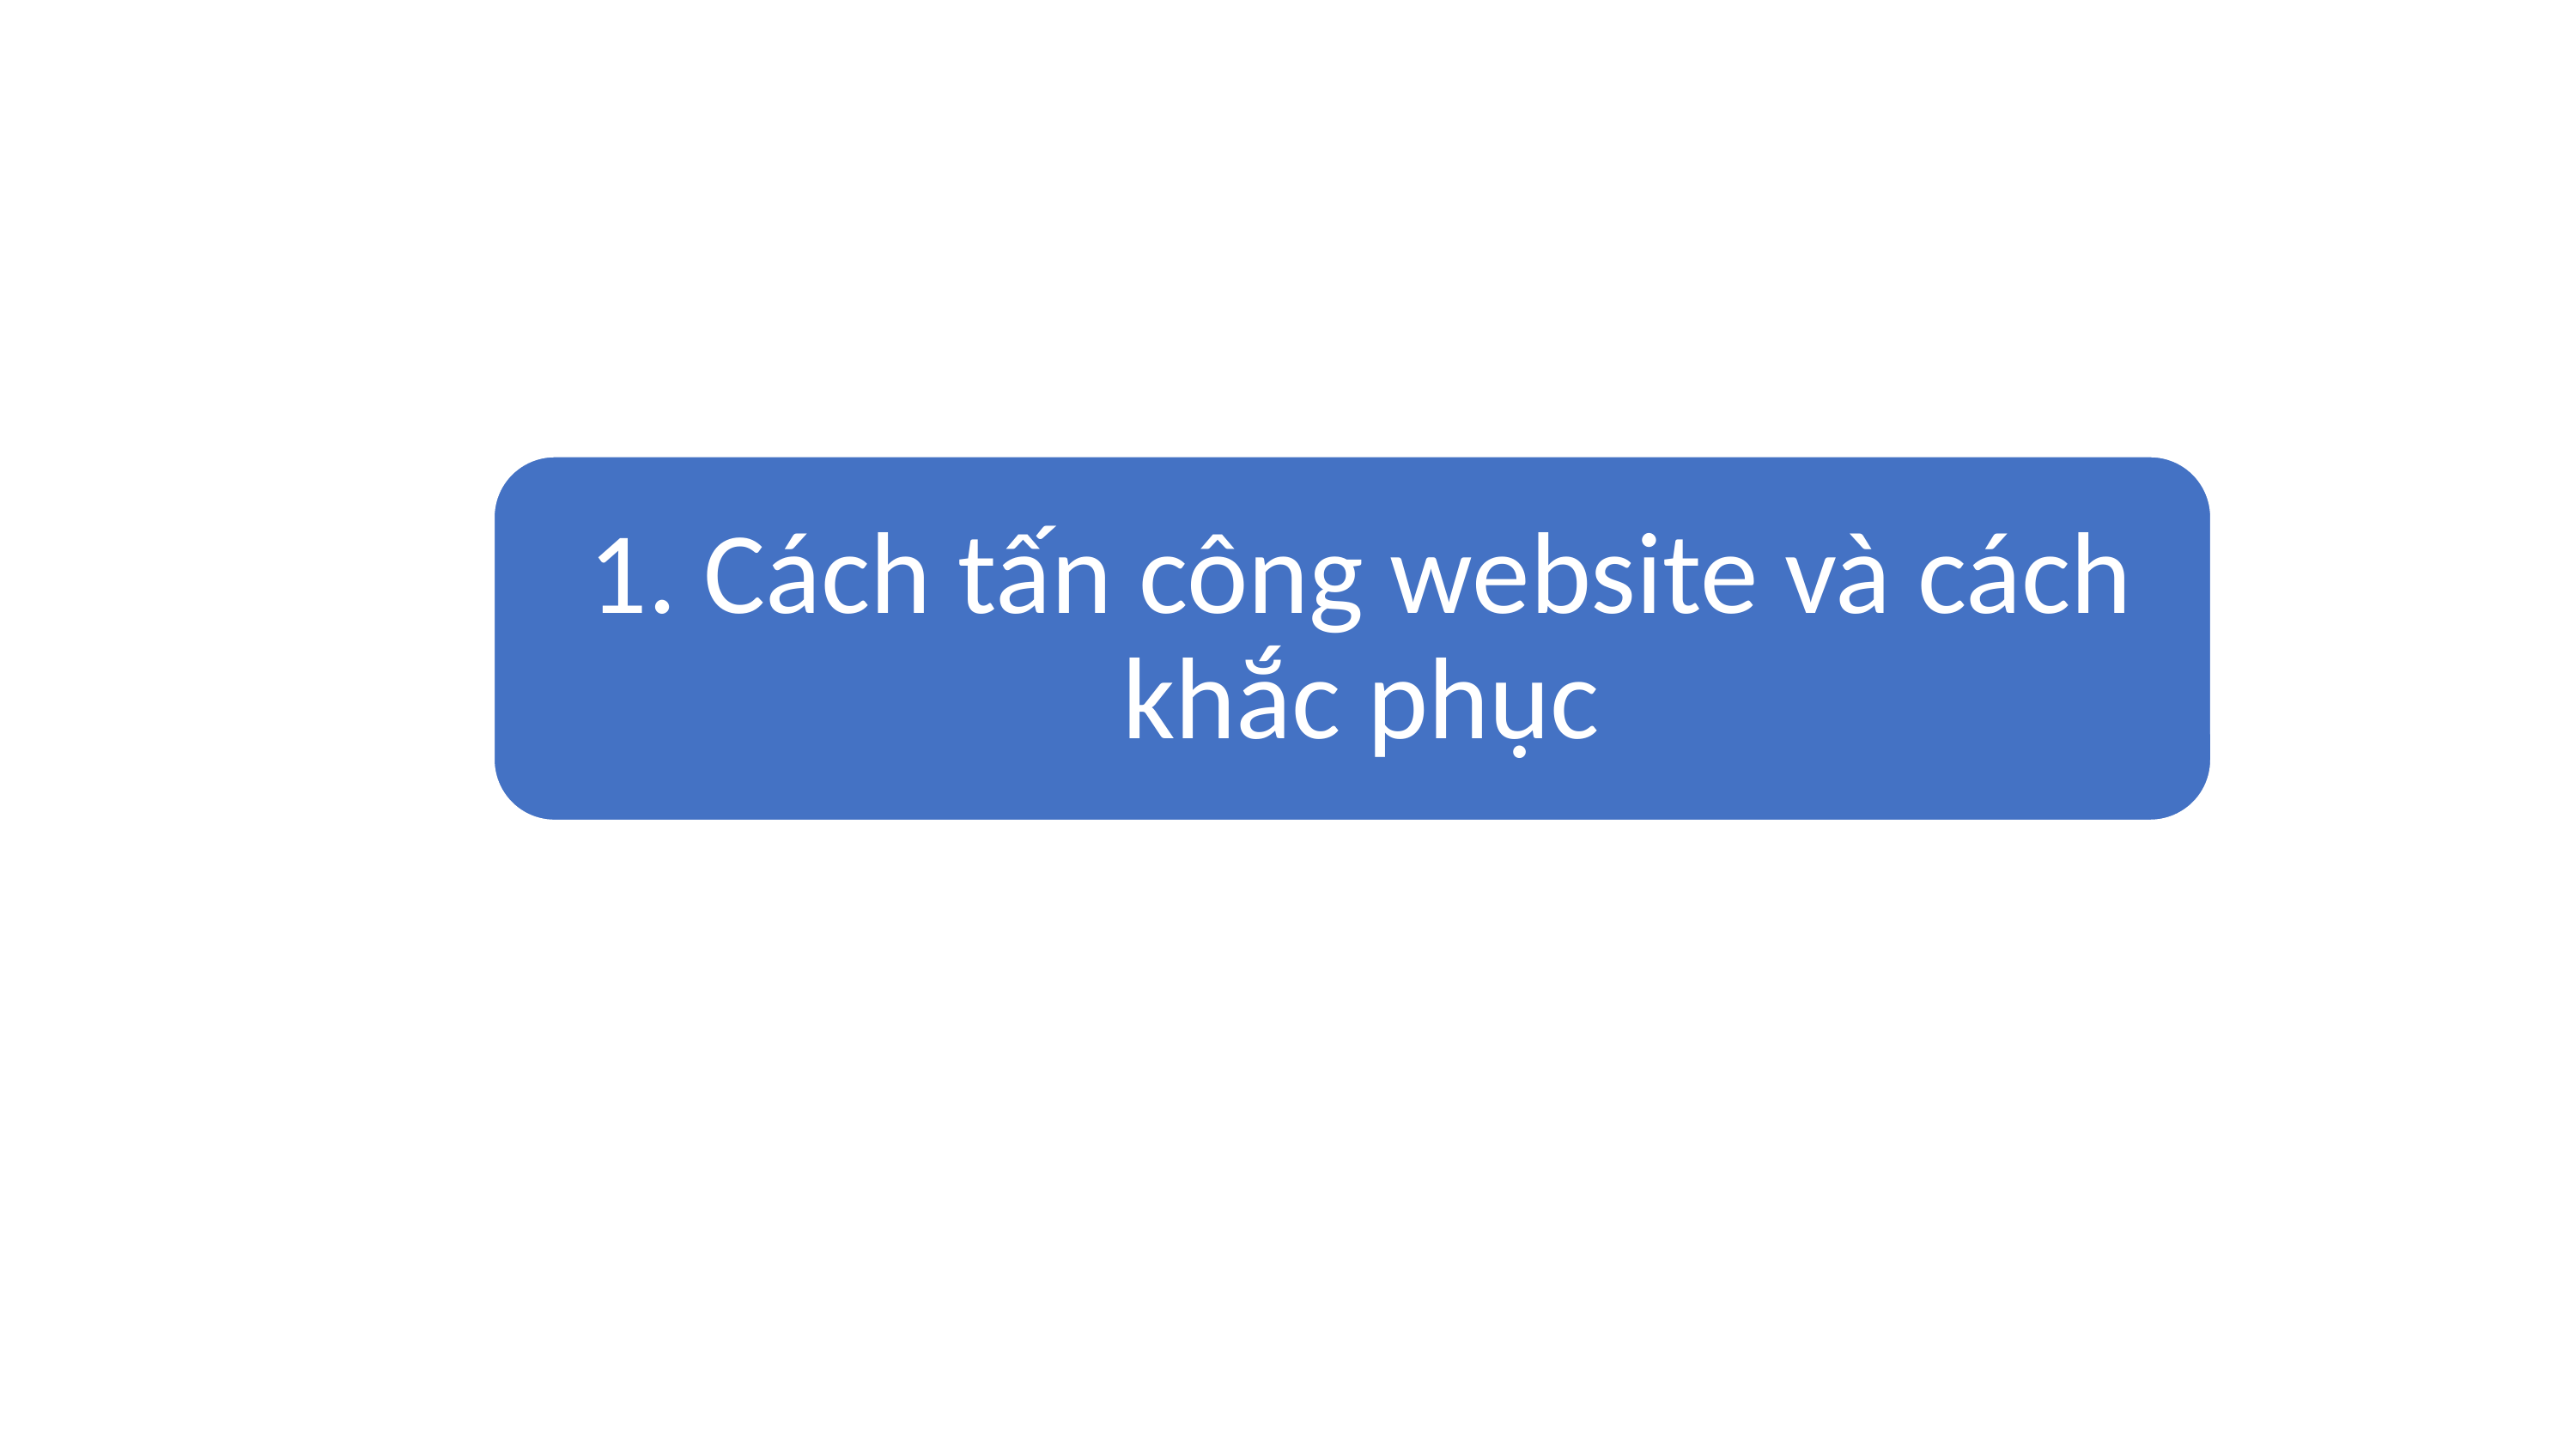

1. Cách tấn công website và cách khắc phục